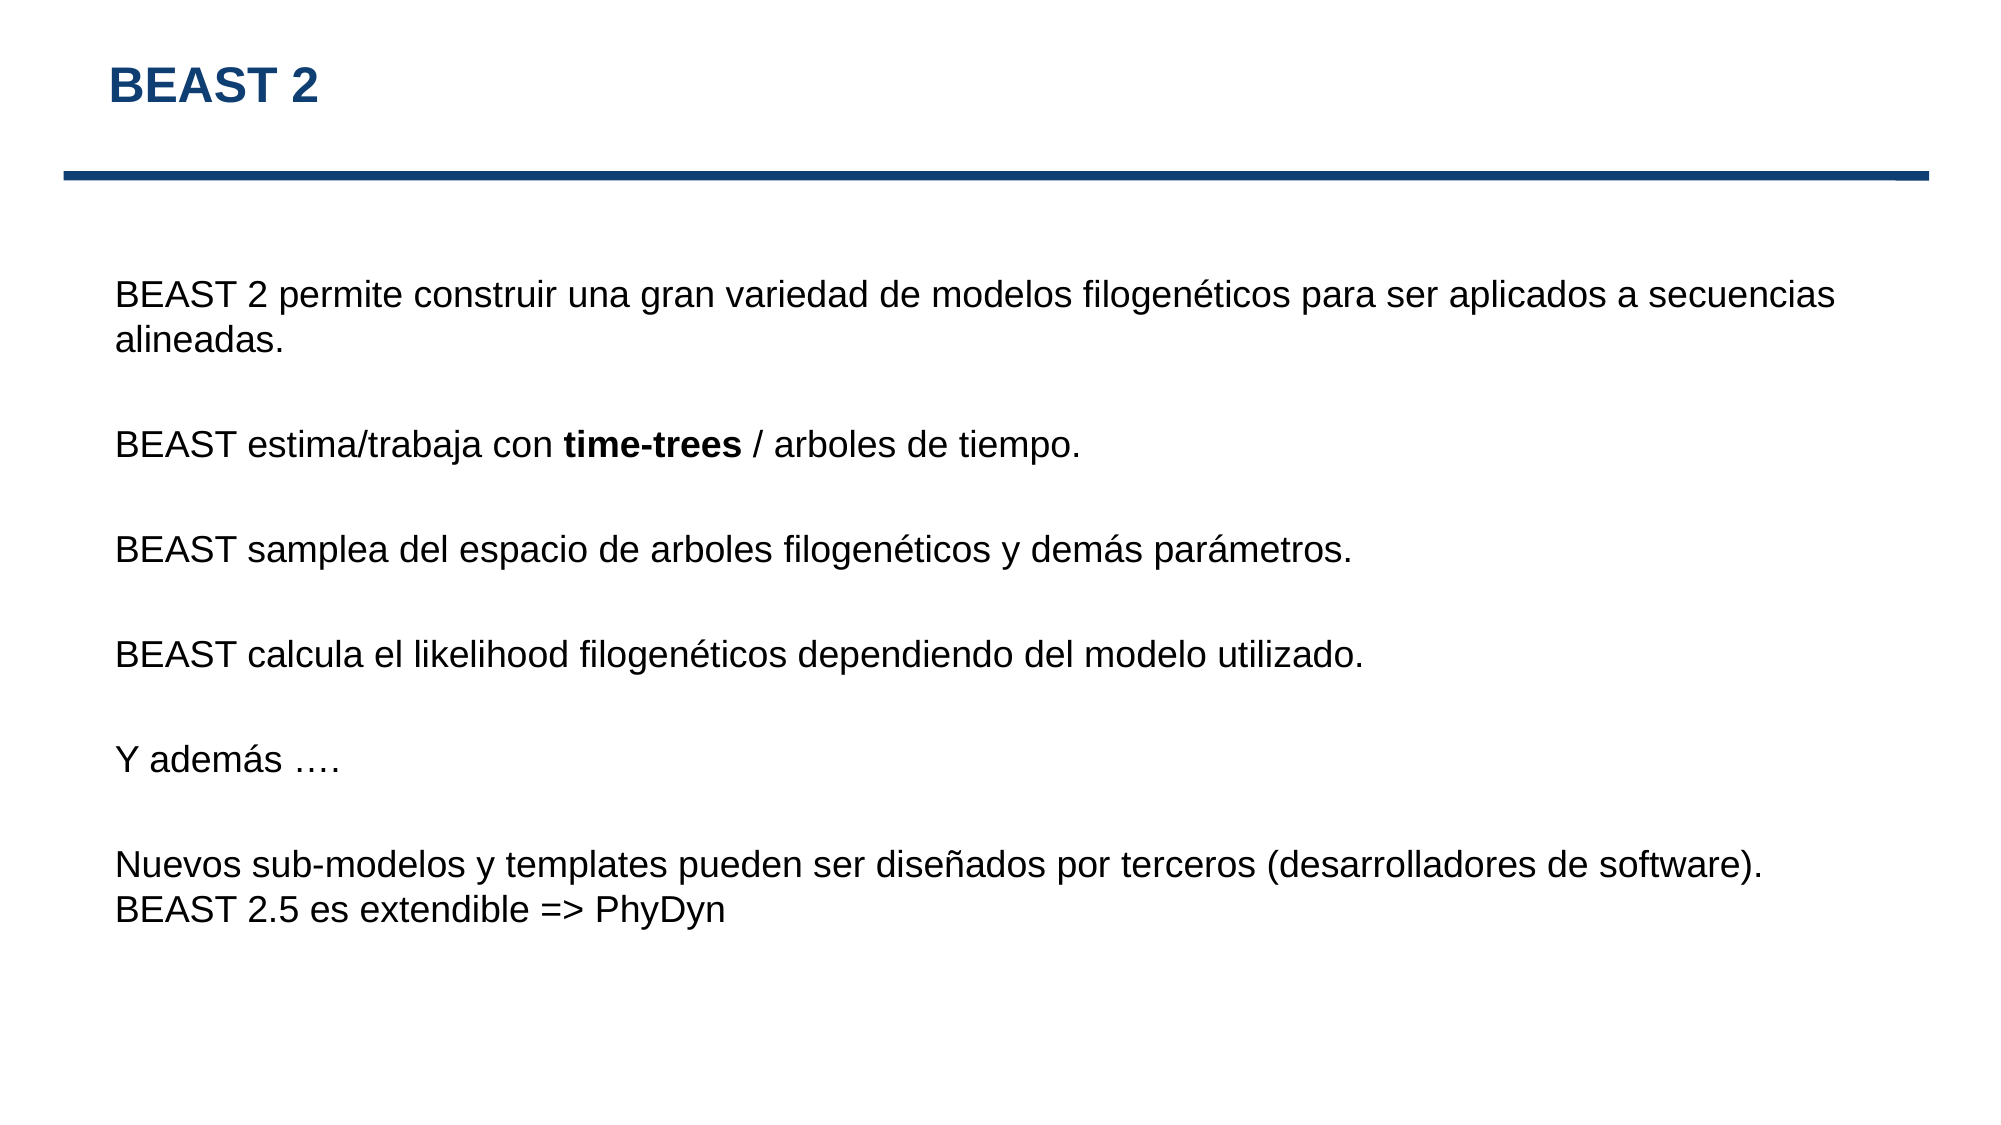

# BEAST 2
BEAST 2 permite construir una gran variedad de modelos filogenéticos para ser aplicados a secuencias alineadas.

BEAST estima/trabaja con time-trees / arboles de tiempo.

BEAST samplea del espacio de arboles filogenéticos y demás parámetros.

BEAST calcula el likelihood filogenéticos dependiendo del modelo utilizado.

Y además ….

Nuevos sub-modelos y templates pueden ser diseñados por terceros (desarrolladores de software). BEAST 2.5 es extendible => PhyDyn